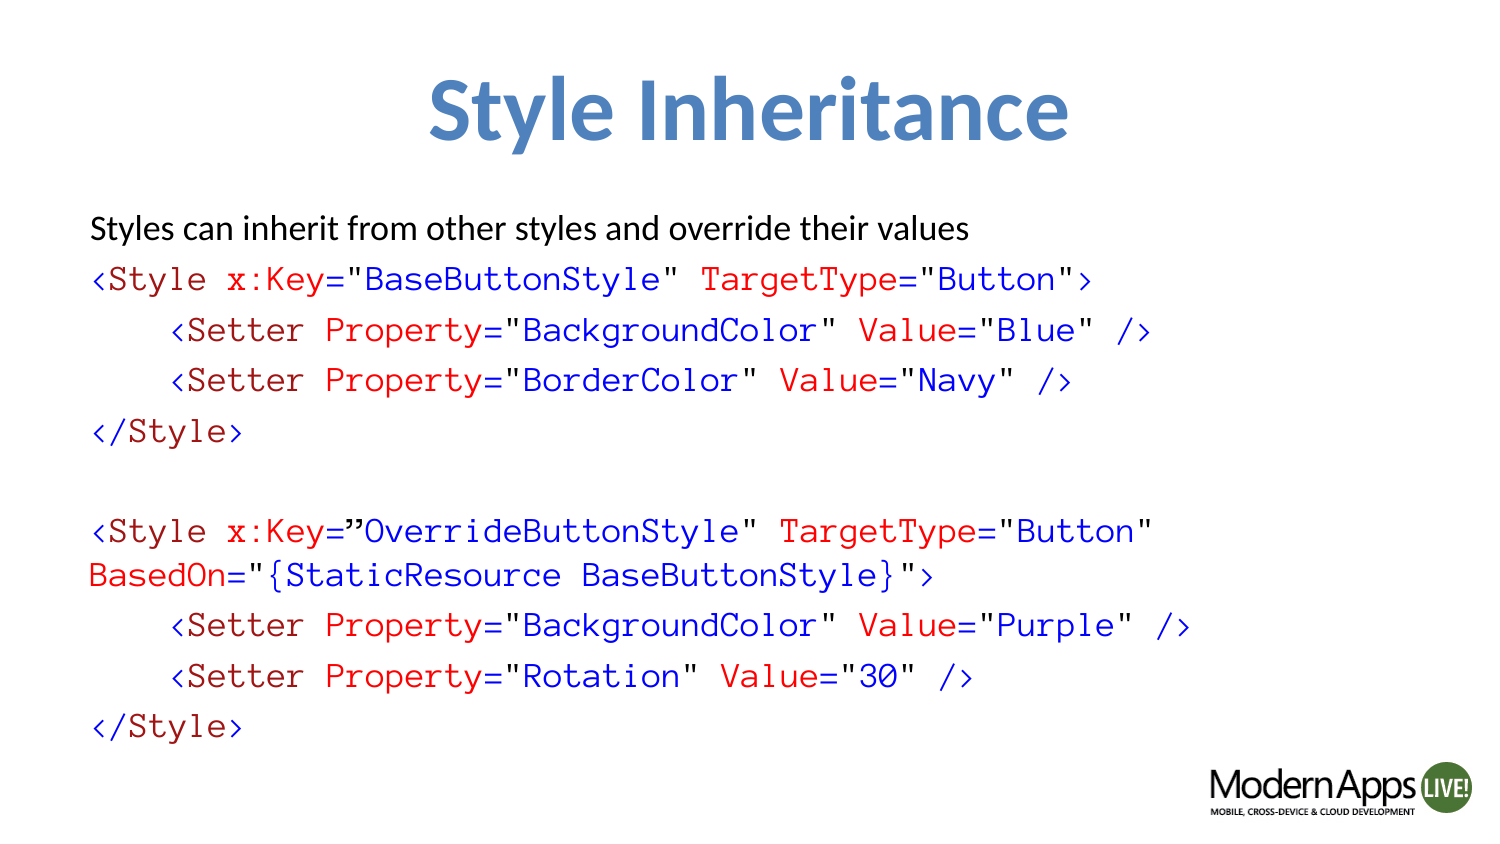

# Style Inheritance
Styles can inherit from other styles and override their values
<Style x:Key="BaseButtonStyle" TargetType="Button">
    <Setter Property="BackgroundColor" Value="Blue" />
    <Setter Property="BorderColor" Value="Navy" />
</Style>

<Style x:Key=”OverrideButtonStyle" TargetType="Button" BasedOn="{StaticResource BaseButtonStyle}">
    <Setter Property="BackgroundColor" Value="Purple" />
    <Setter Property="Rotation" Value="30" />
</Style>